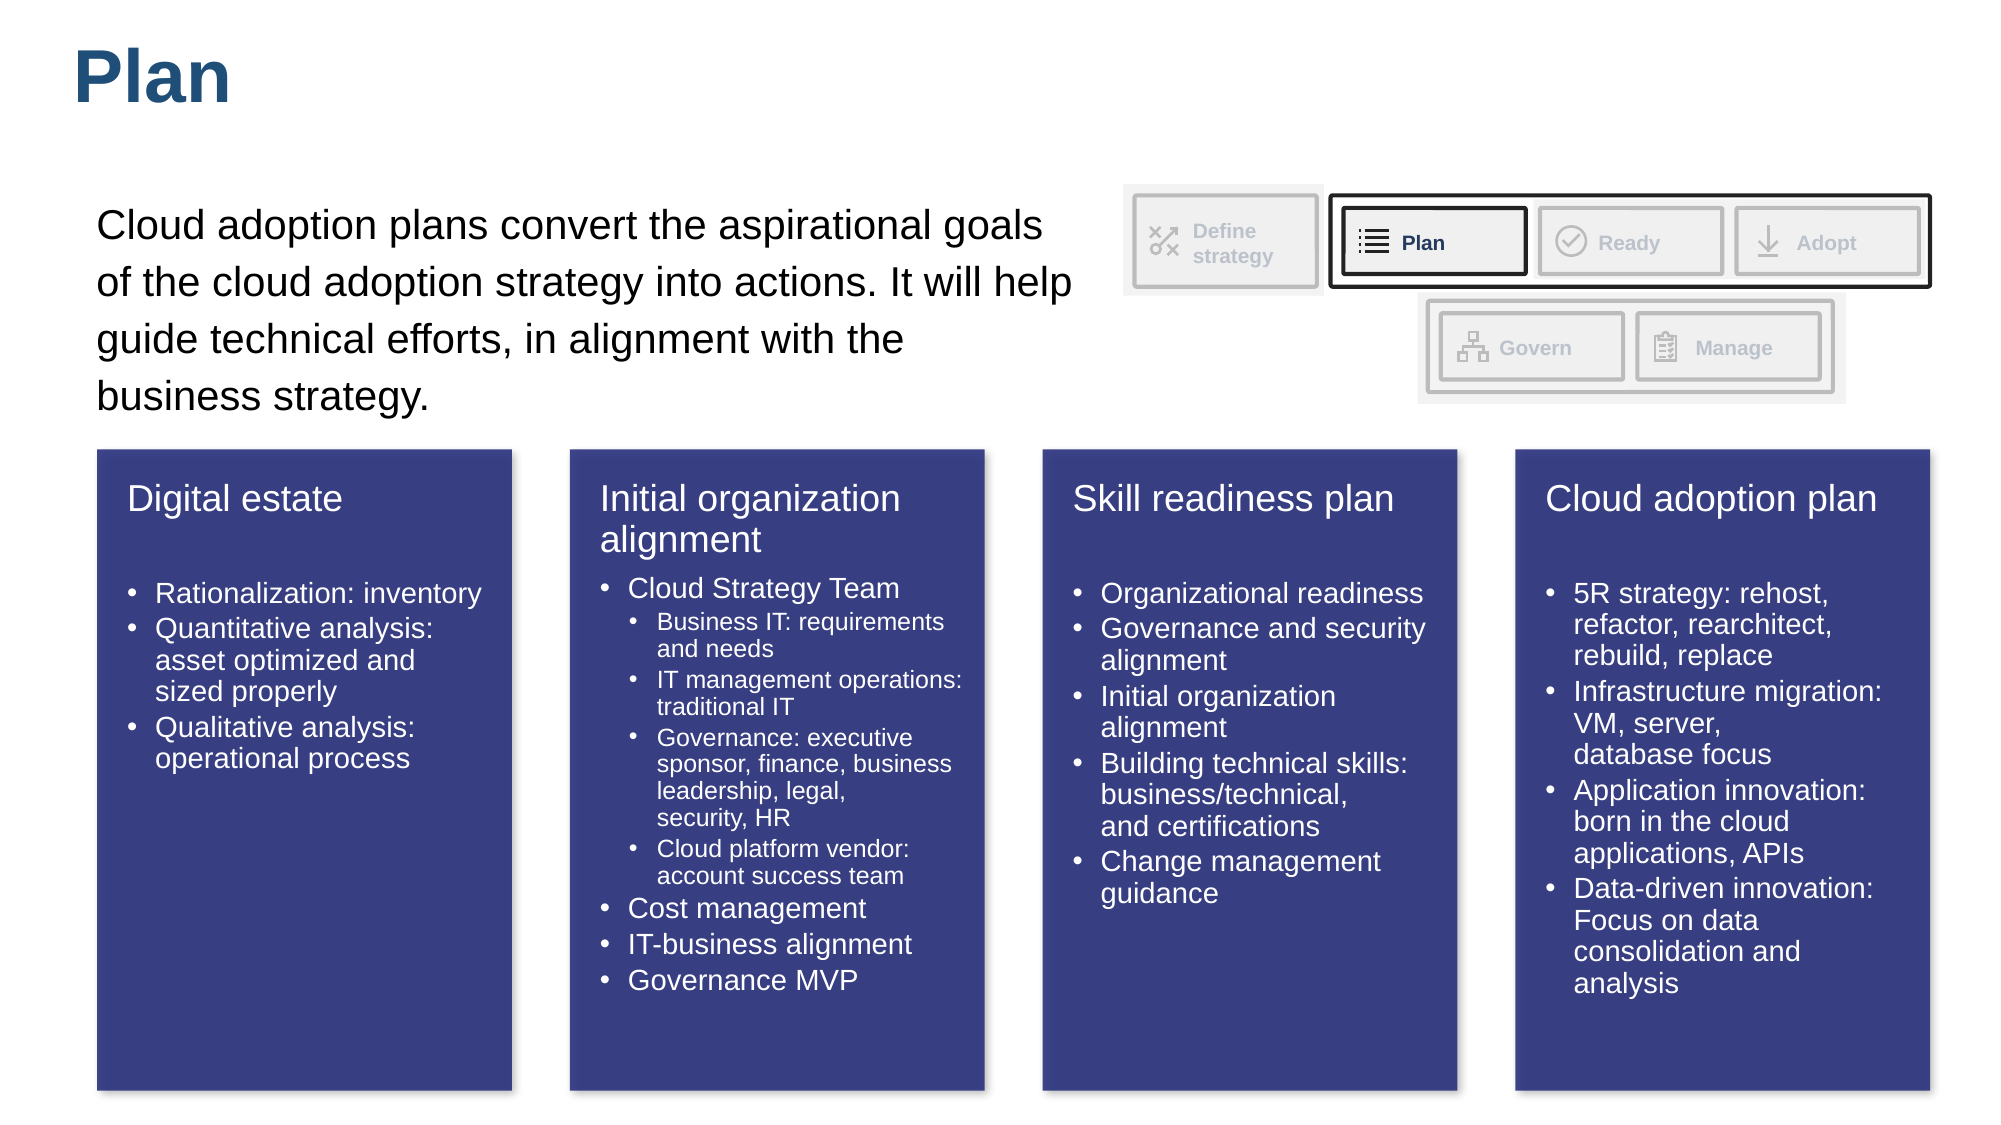

# Plan
Cloud adoption plans convert the aspirational goals of the cloud adoption strategy into actions. It will help guide technical efforts, in alignment with the business strategy.

Define strategy

Plan

Ready

Adopt

Govern

Manage
Digital estate
Rationalization: inventory
Quantitative analysis:
asset optimized and
sized properly
Qualitative analysis: operational process
Initial organization alignment
Cloud Strategy Team
Business IT: requirements
and needs
IT management operations: traditional IT
Governance: executive
sponsor, finance, business leadership, legal,
security, HR
Cloud platform vendor: account success team
Cost management
IT-business alignment
Governance MVP
Skill readiness plan
Organizational readiness
Governance and security alignment
Initial organization alignment
Building technical skills: business/technical,
and certifications
Change management guidance
Cloud adoption plan
5R strategy: rehost, refactor, rearchitect, rebuild, replace
Infrastructure migration: VM, server,
database focus
Application innovation: born in the cloud applications, APIs
Data-driven innovation: Focus on data consolidation and analysis